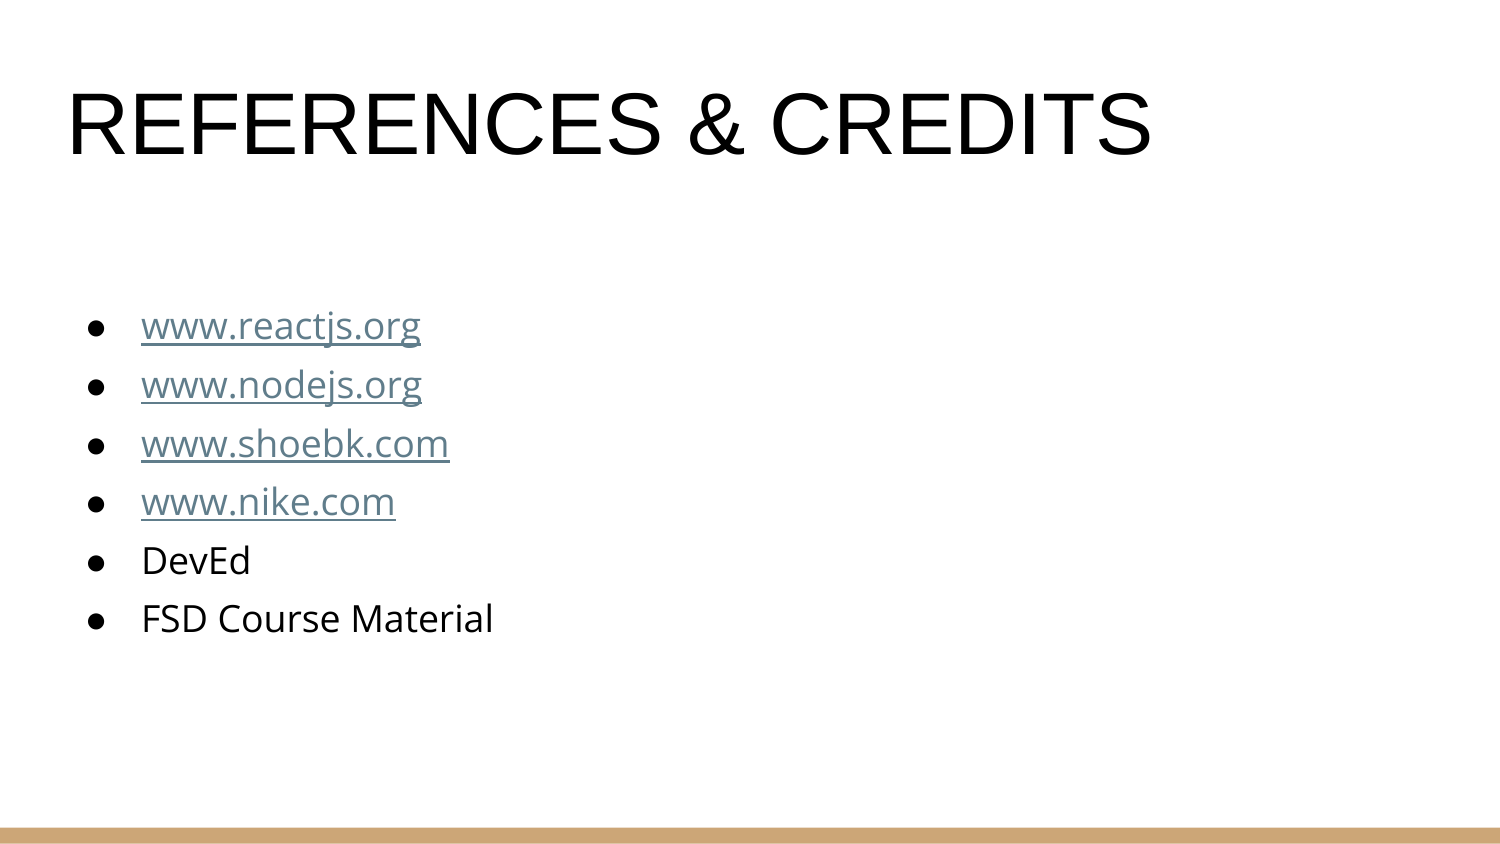

# REFERENCES & CREDITS
www.reactjs.org
www.nodejs.org
www.shoebk.com
www.nike.com
DevEd
FSD Course Material